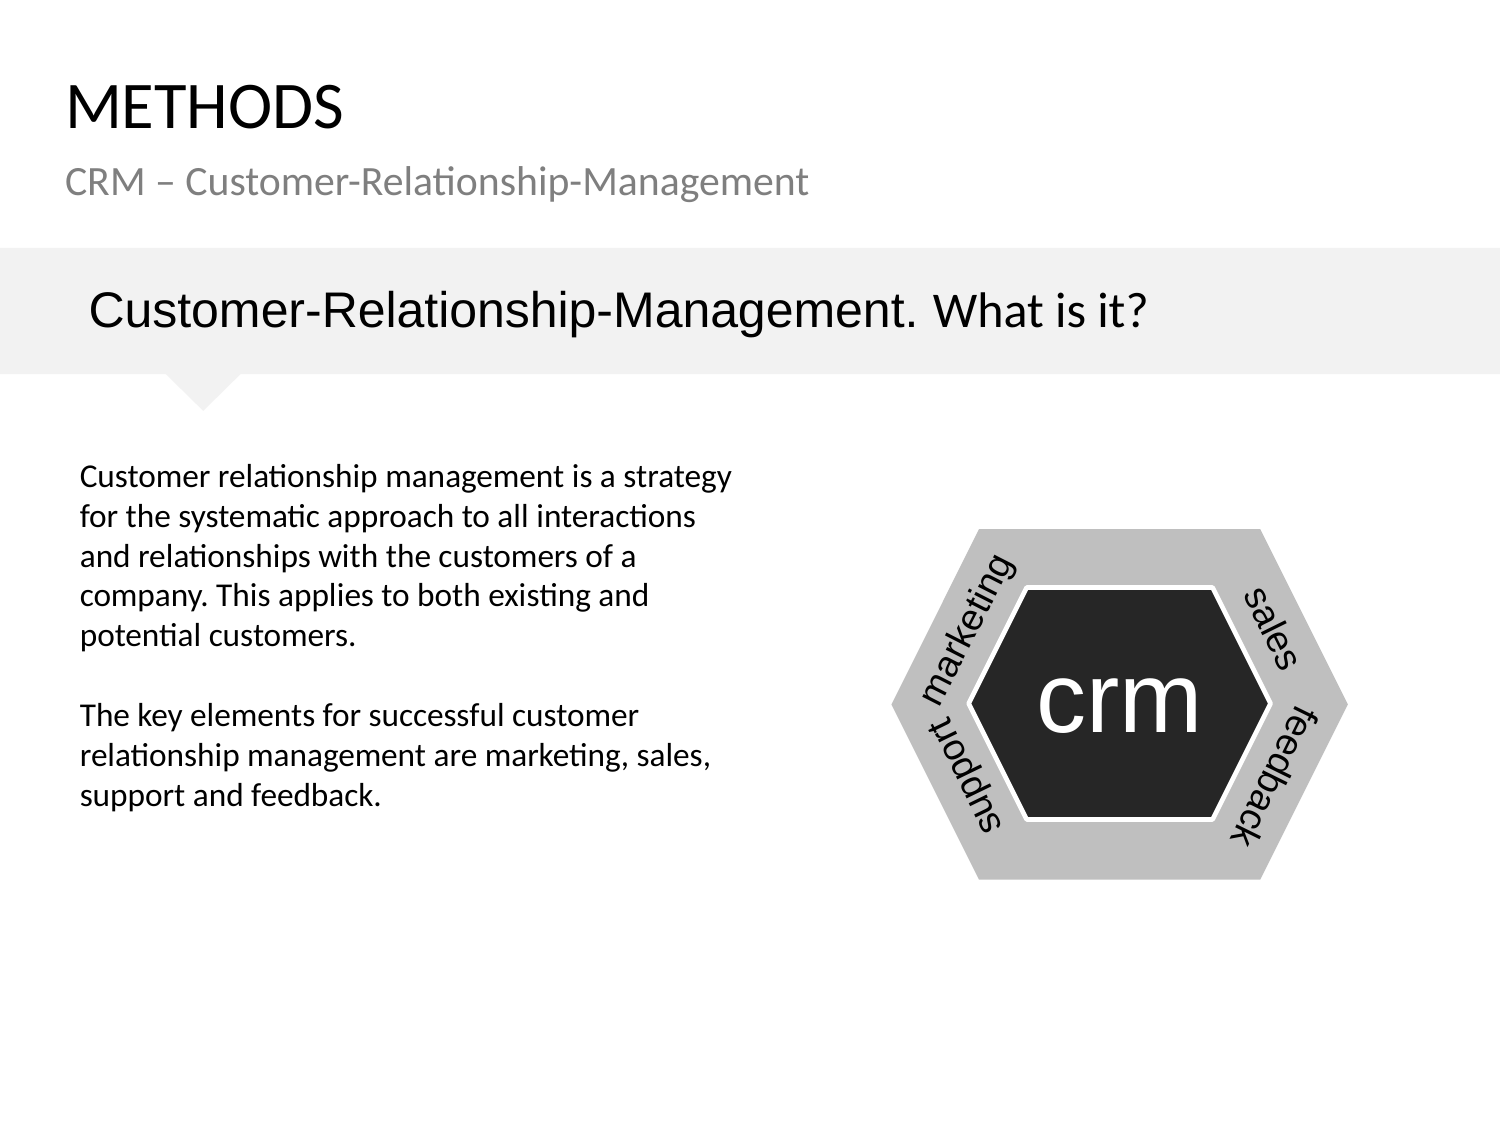

# METHODS
CRM – Customer-Relationship-Management
Customer-Relationship-Management. What is it?

Customer relationship management is a strategy for the systematic approach to all interactions and relationships with the customers of a company. This applies to both existing and potential customers.
The key elements for successful customer relationship management are marketing, sales, support and feedback.

crm
sales
marketing
support
feedback